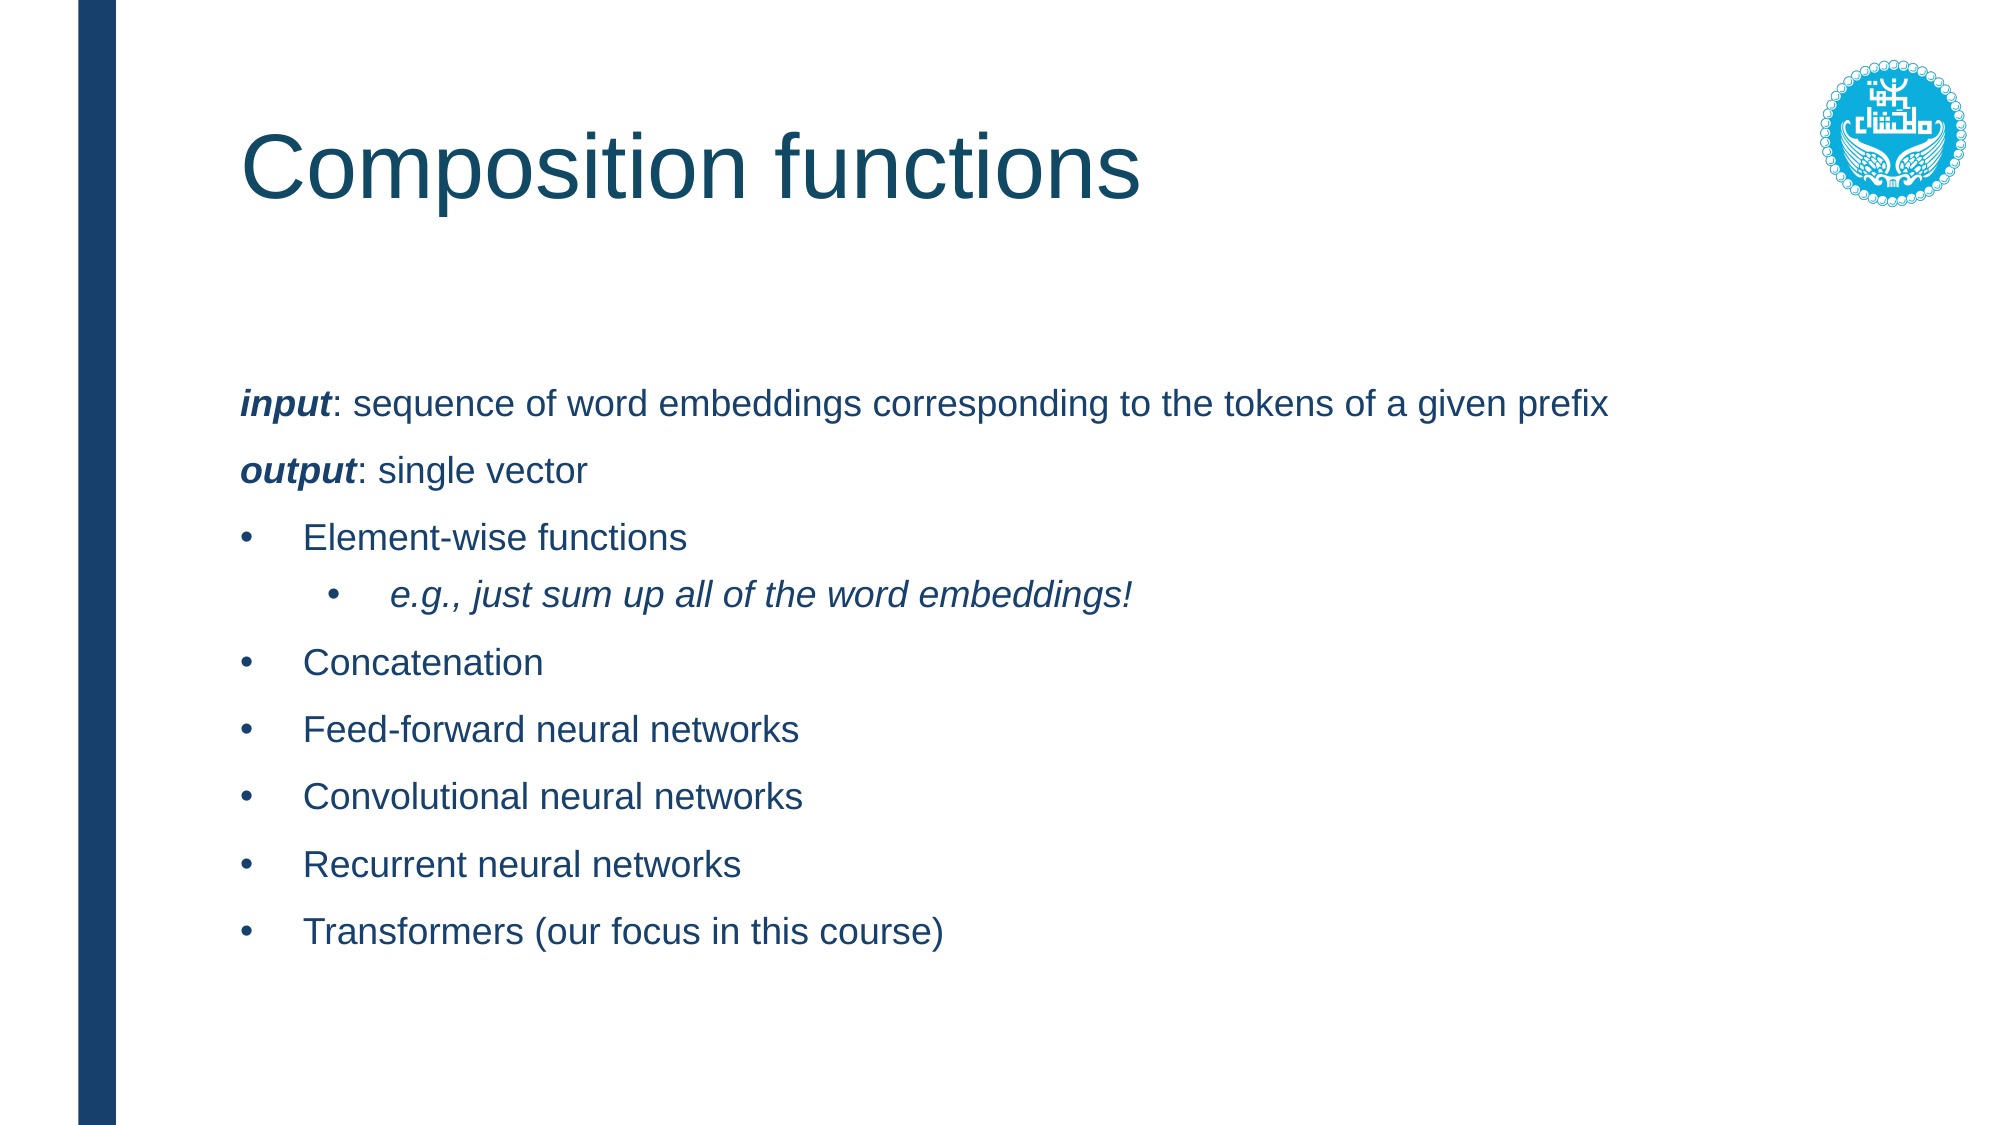

# Composition functions
input: sequence of word embeddings corresponding to the tokens of a given prefix
output: single vector
Element-wise functions
e.g., just sum up all of the word embeddings!
Concatenation
Feed-forward neural networks
Convolutional neural networks
Recurrent neural networks
Transformers (our focus in this course)